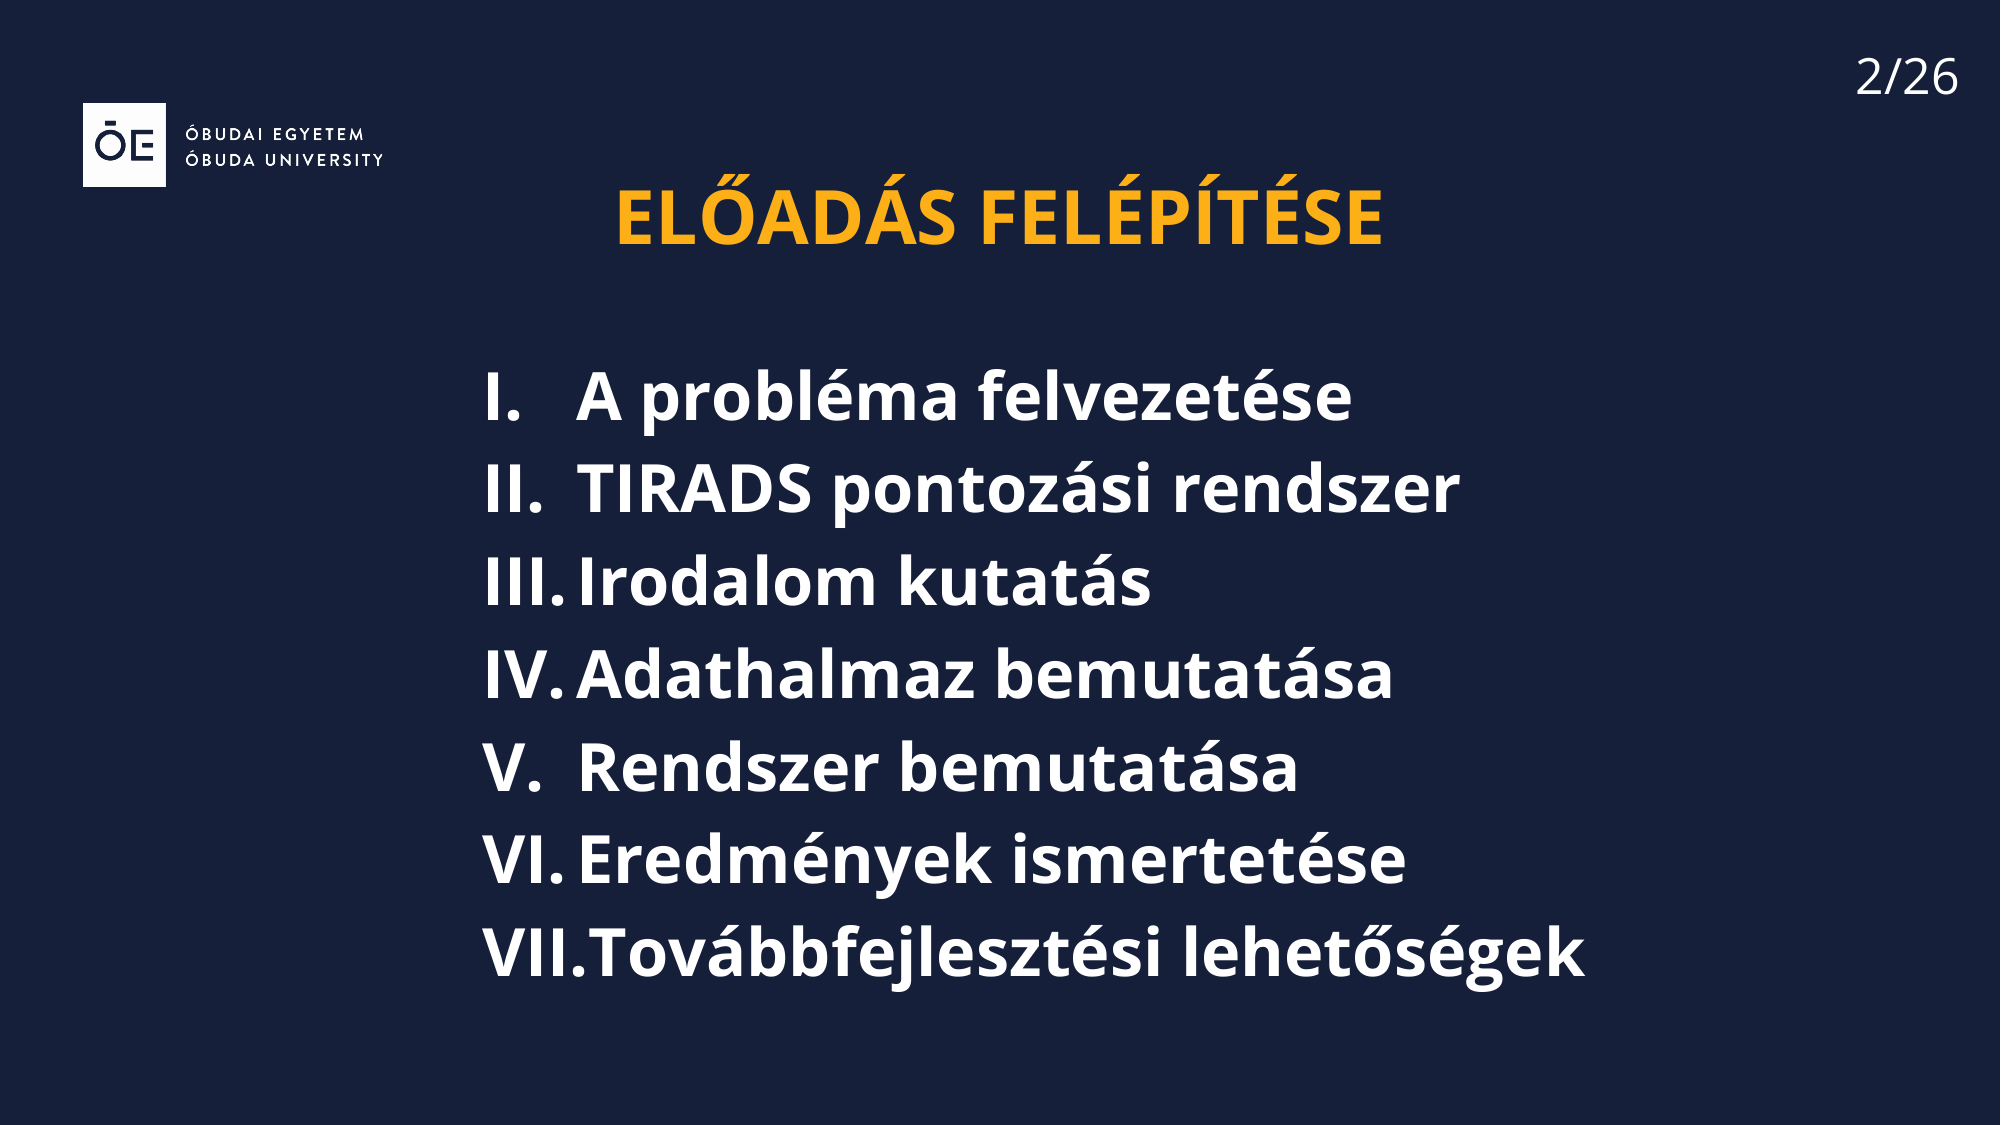

2/26
# ELŐADÁS FELÉPÍTÉSE
A probléma felvezetése
TIRADS pontozási rendszer
Irodalom kutatás
Adathalmaz bemutatása
Rendszer bemutatása
Eredmények ismertetése
Továbbfejlesztési lehetőségek